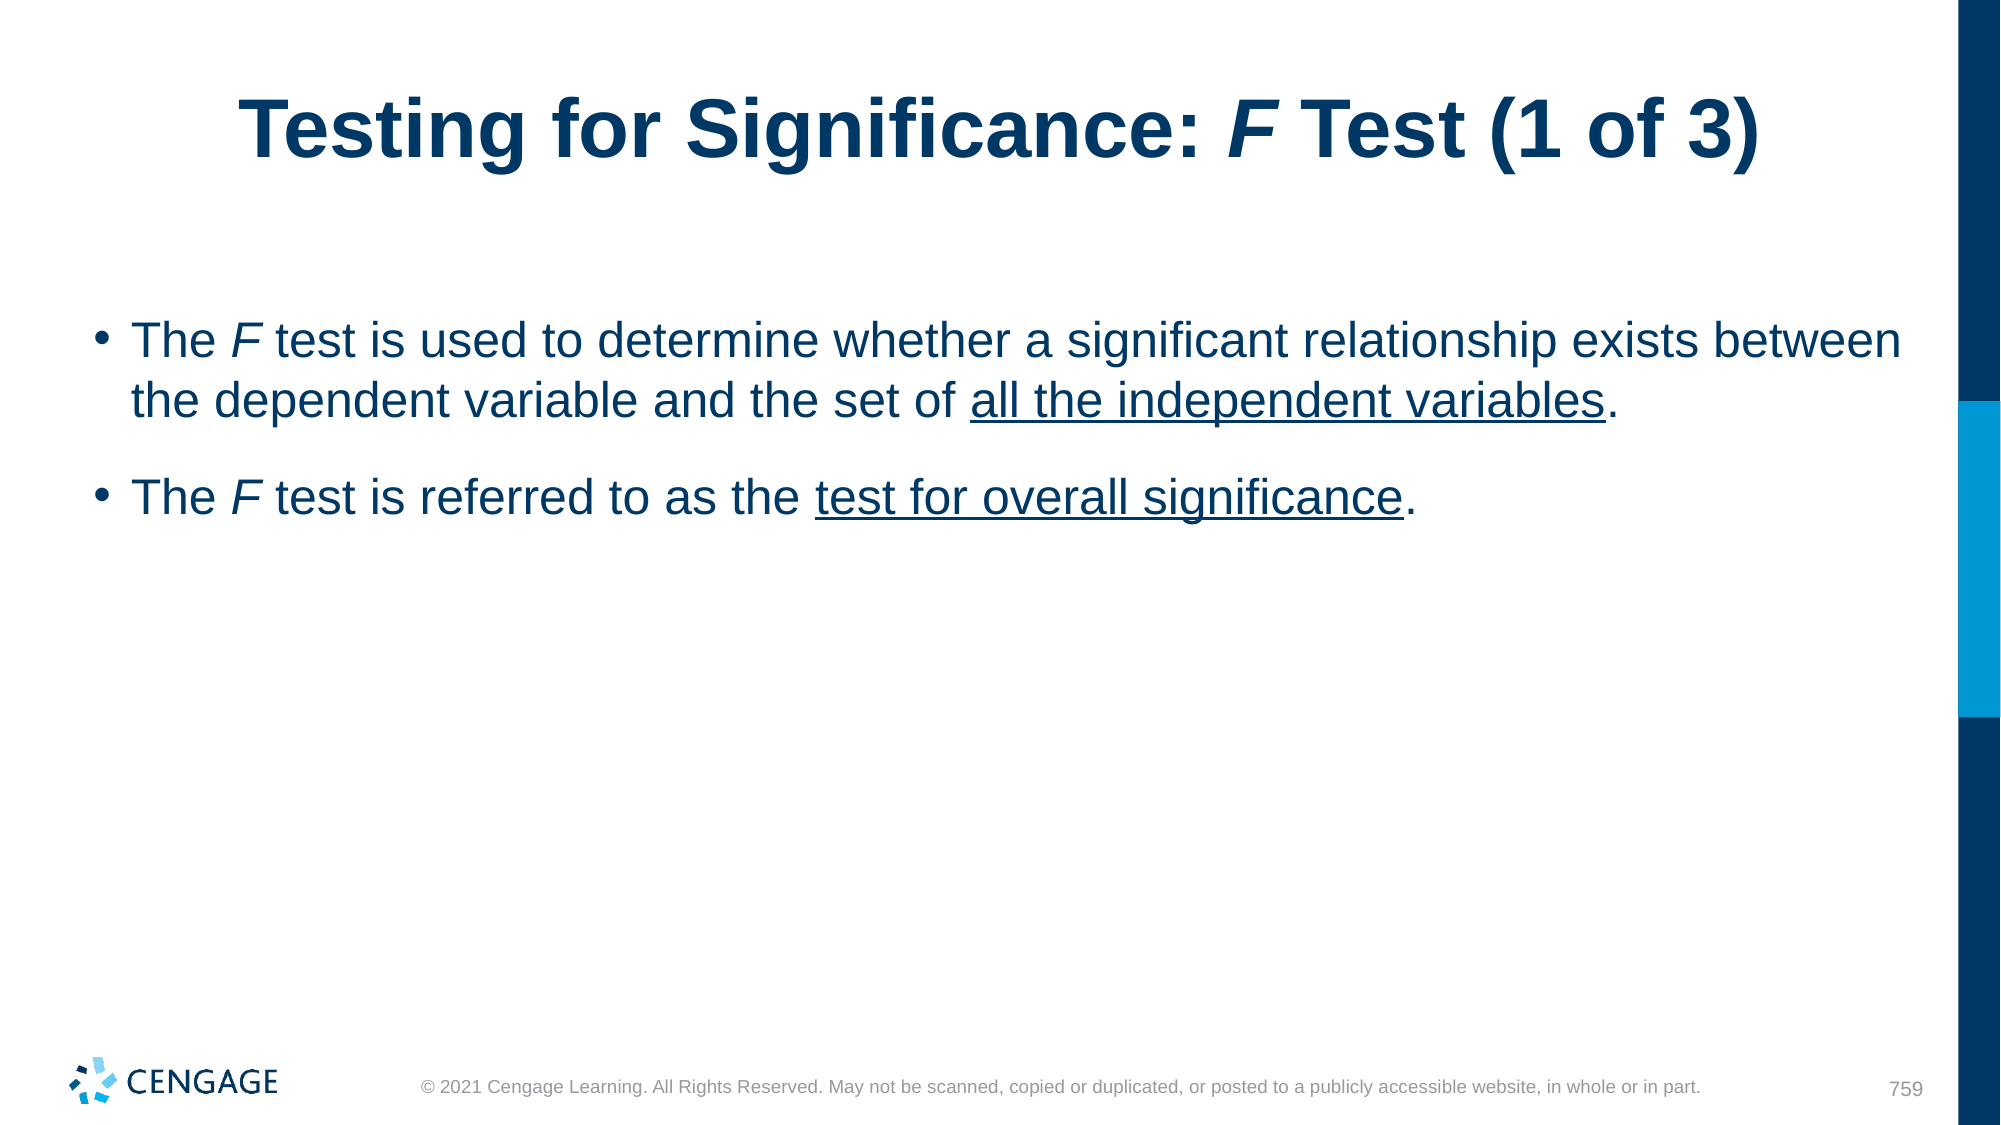

# Testing for Significance: F Test (1 of 3)
The F test is used to determine whether a significant relationship exists between the dependent variable and the set of all the independent variables.
The F test is referred to as the test for overall significance.